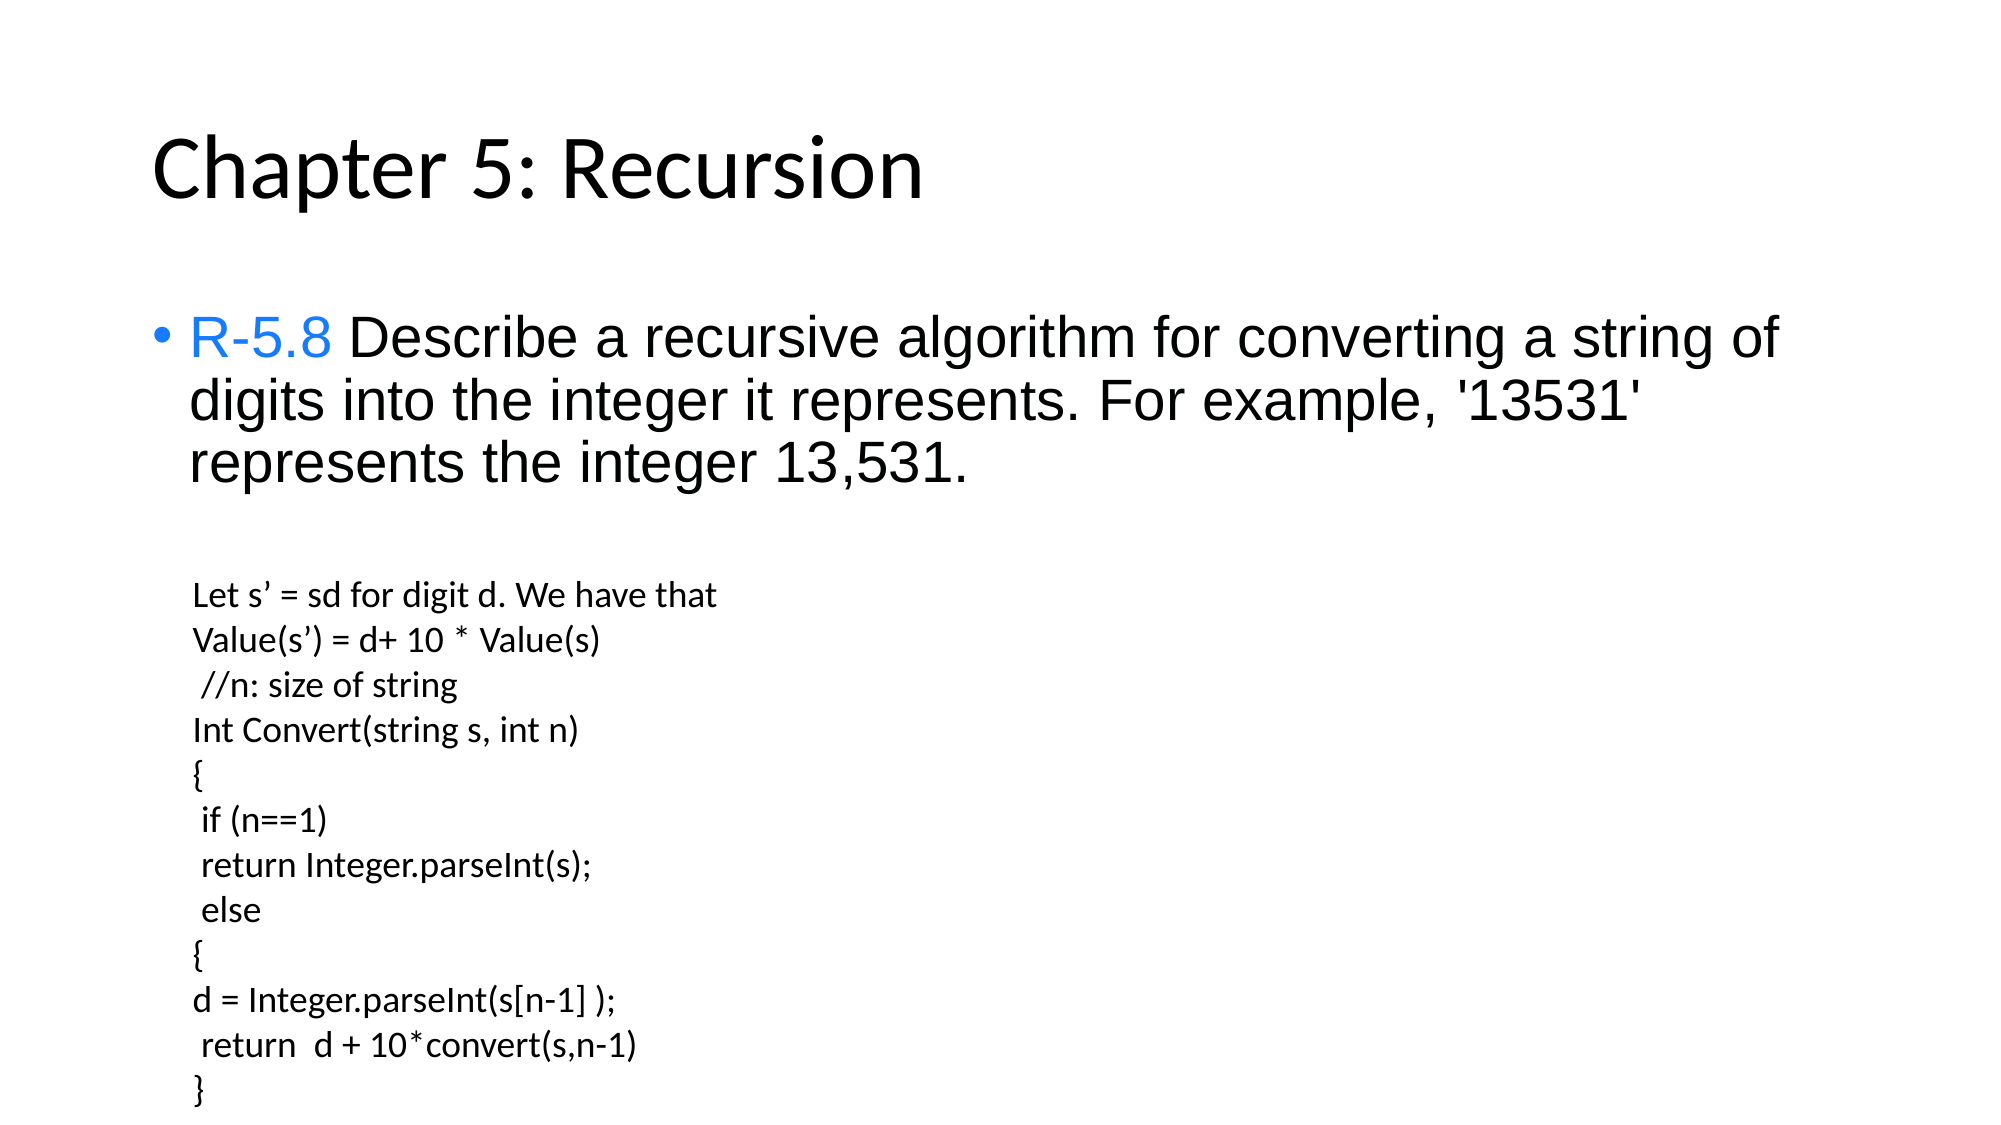

# Chapter 5: Recursion
R-5.8 Describe a recursive algorithm for converting a string of digits into the integer it represents. For example, '13531' represents the integer 13,531.
Let s’ = sd for digit d. We have that
Value(s’) = d+ 10 * Value(s)
 //n: size of string
Int Convert(string s, int n)
{
 if (n==1)
 return Integer.parseInt(s);
 else
{
d = Integer.parseInt(s[n-1] );
 return  d + 10*convert(s,n-1)
}